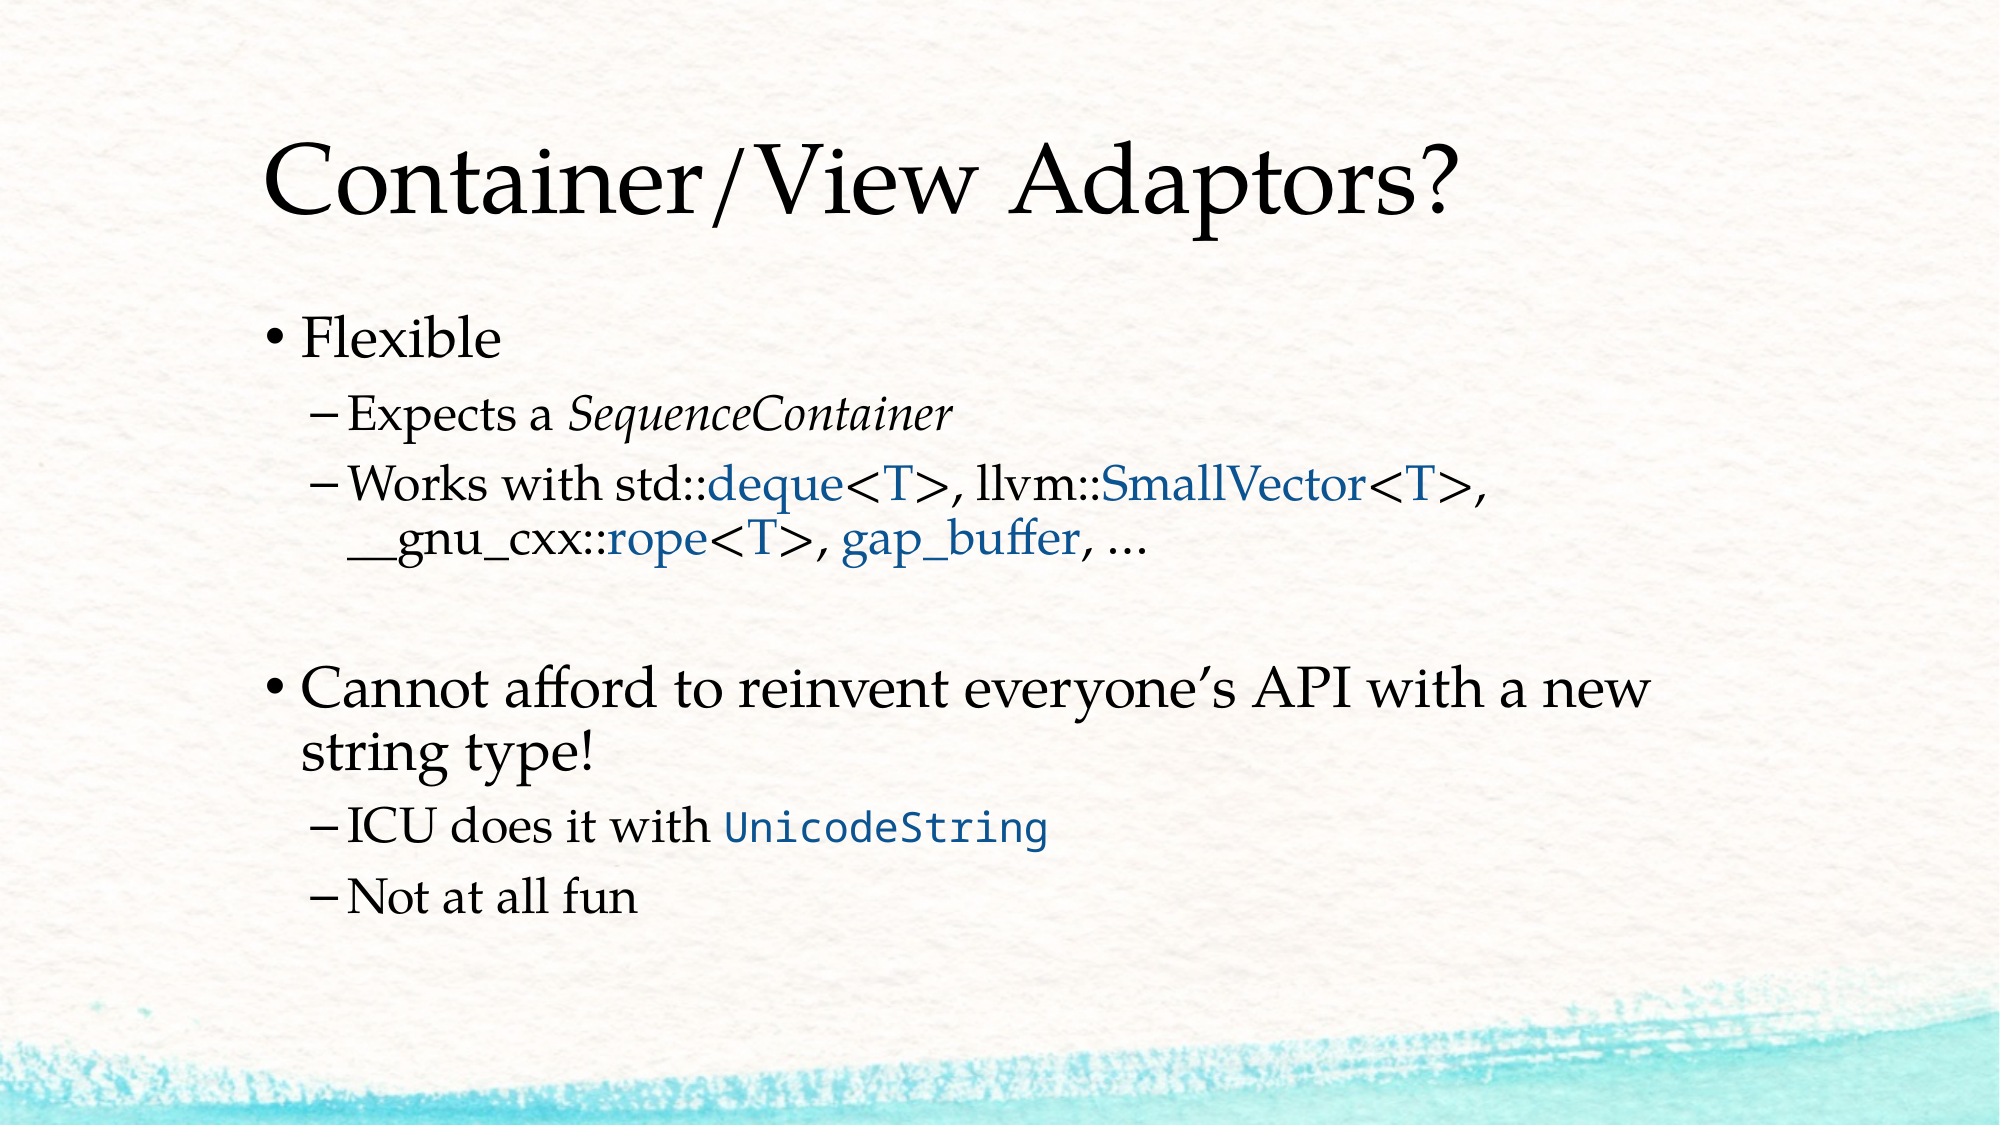

# Container/View Adaptors?
Flexible
Expects a SequenceContainer
Works with std::deque<T>, llvm::SmallVector<T>, __gnu_cxx::rope<T>, gap_buffer, …
Cannot afford to reinvent everyone’s API with a new string type!
ICU does it with UnicodeString
Not at all fun